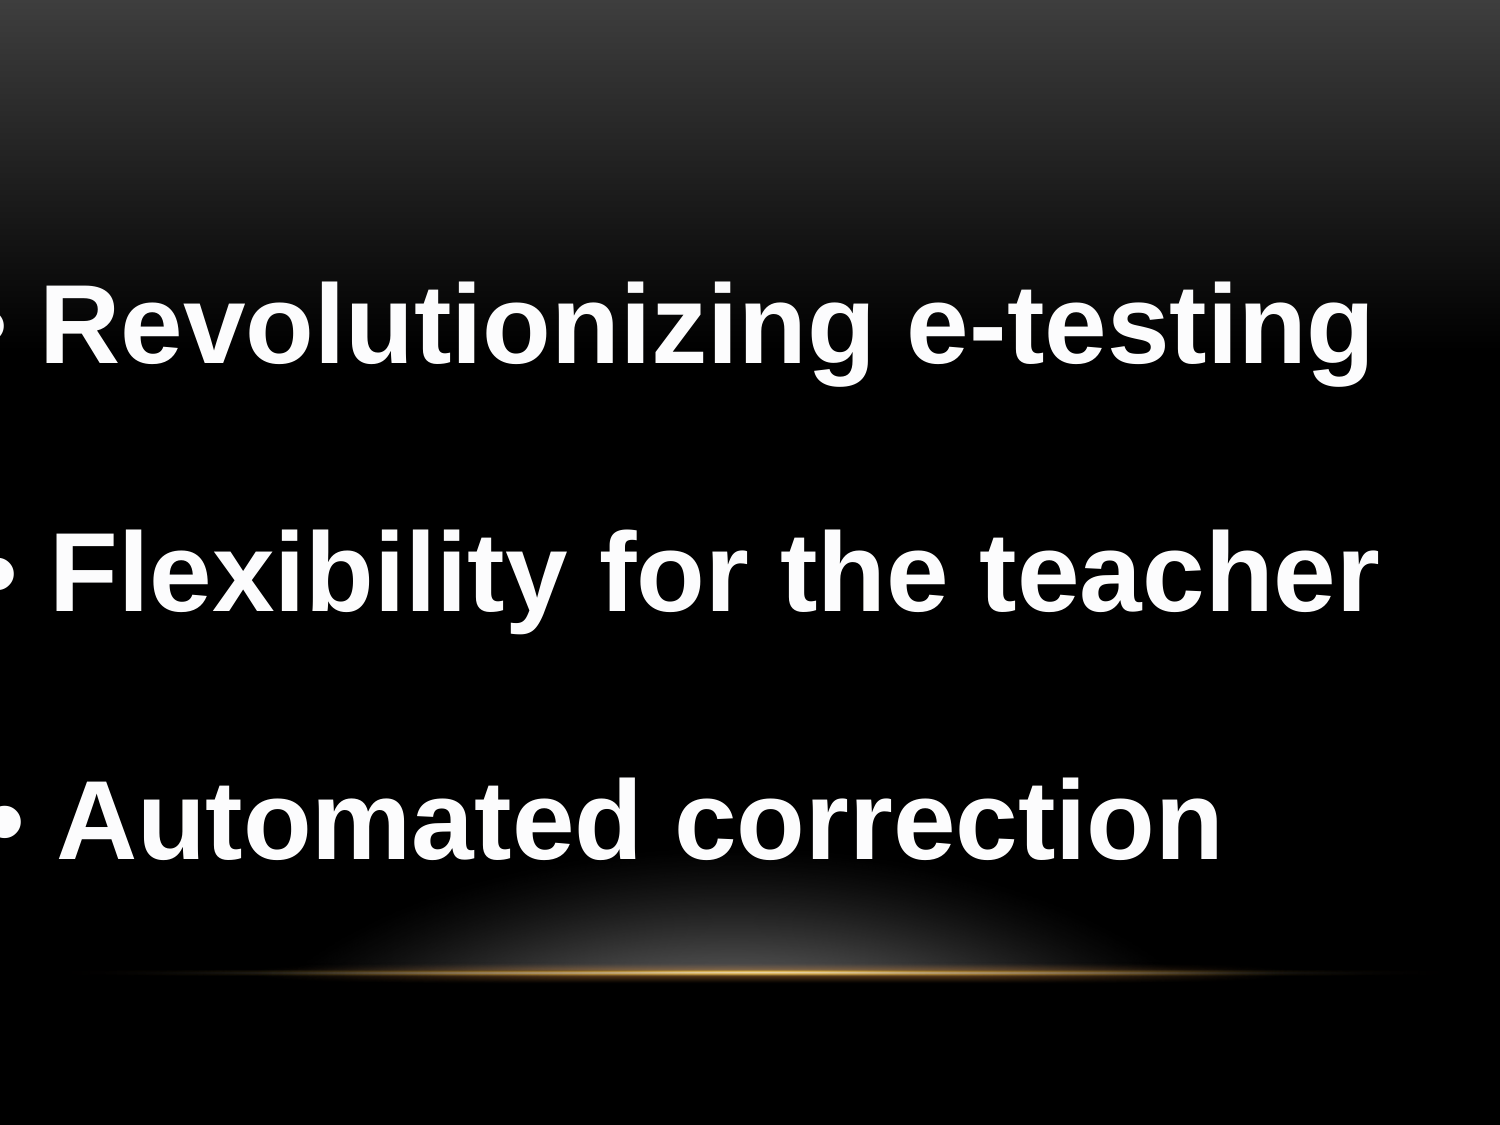

• Revolutionizing e-testing
• Flexibility for the teacher
• Automated correction